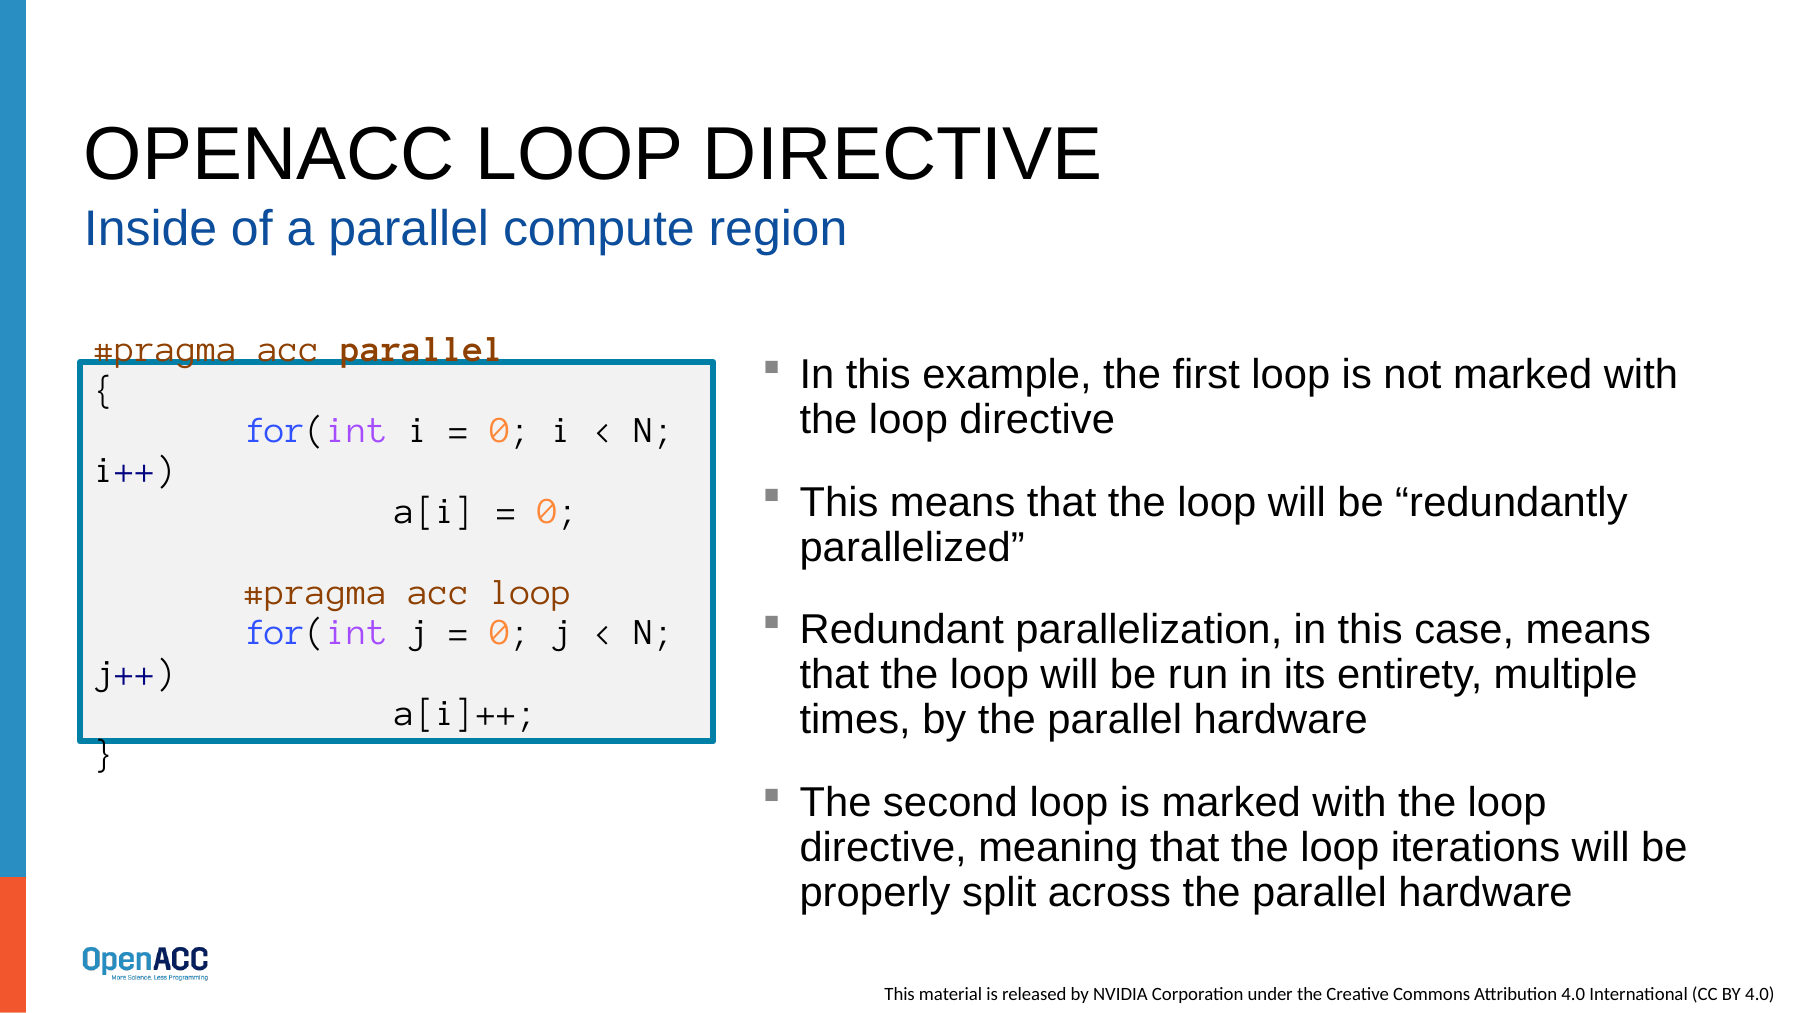

# Openacc loop directive
Inside of a parallel compute region
In this example, the first loop is not marked with the loop directive
This means that the loop will be “redundantly parallelized”
Redundant parallelization, in this case, means that the loop will be run in its entirety, multiple times, by the parallel hardware
The second loop is marked with the loop directive, meaning that the loop iterations will be properly split across the parallel hardware
#pragma acc parallel
{
	for(int i = 0; i < N; i++)
		a[i] = 0;

	#pragma acc loop
	for(int j = 0; j < N; j++)
		a[i]++;
}